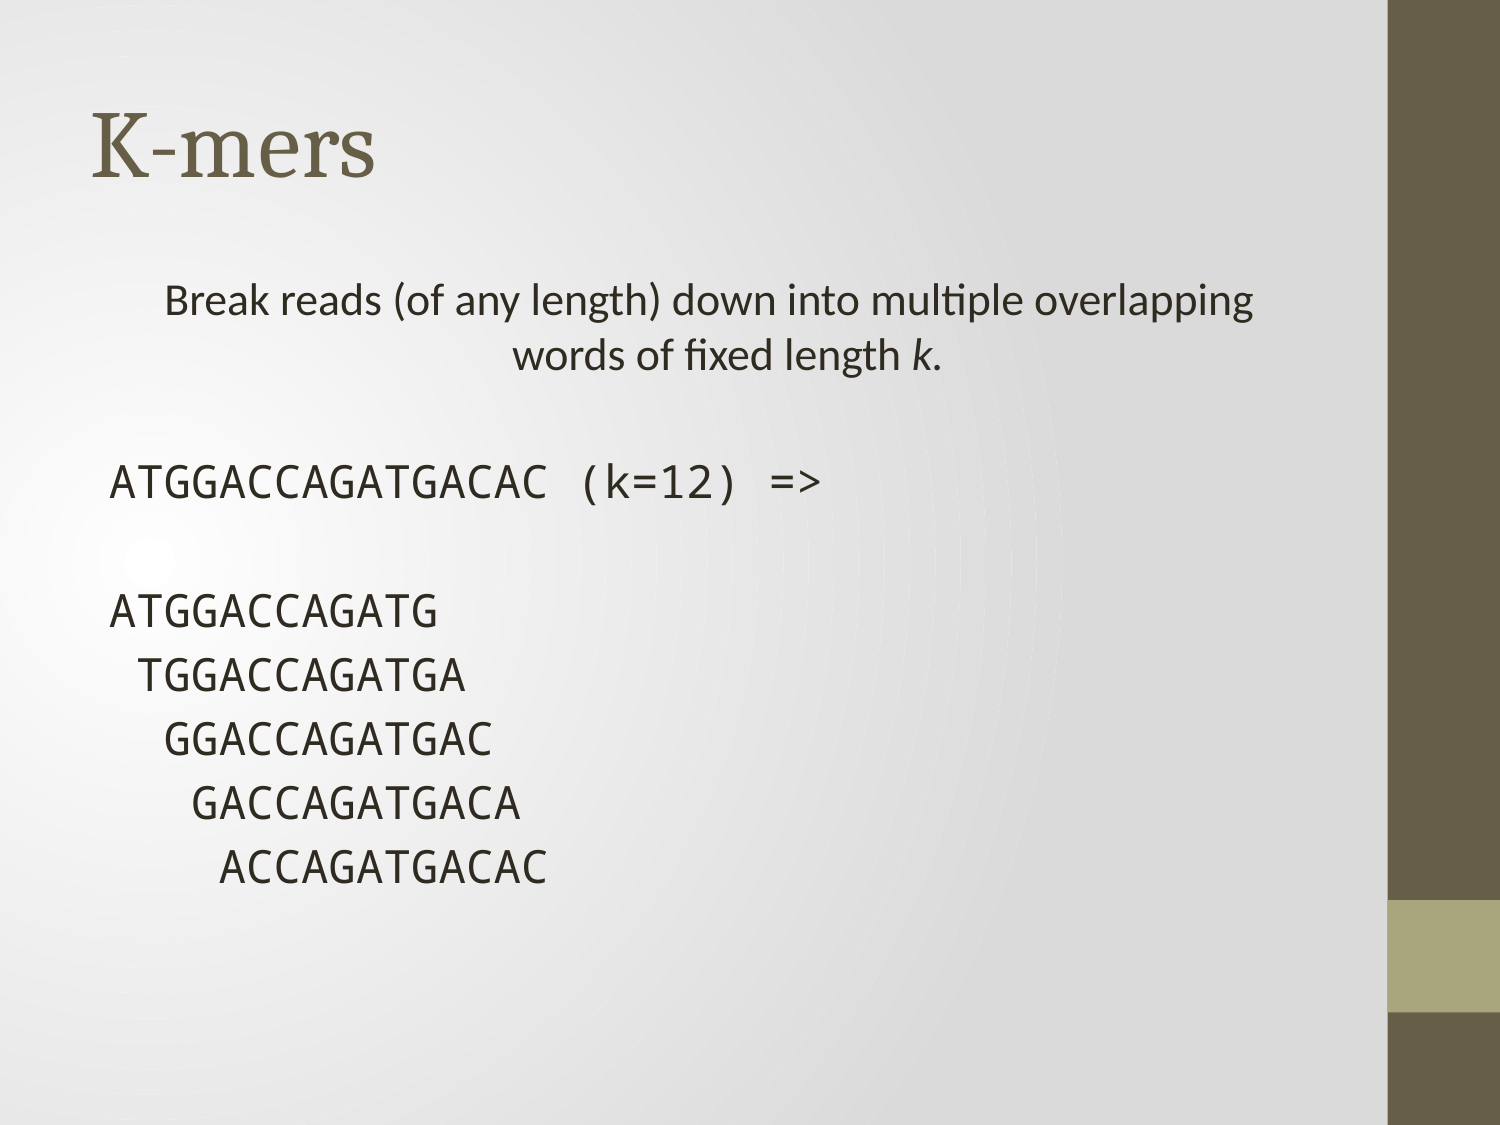

# K-mers
Break reads (of any length) down into multiple overlapping words of fixed length k.

ATGGACCAGATGACAC (k=12) =>

ATGGACCAGATG
 TGGACCAGATGA
  GGACCAGATGAC
   GACCAGATGACA
    ACCAGATGACAC